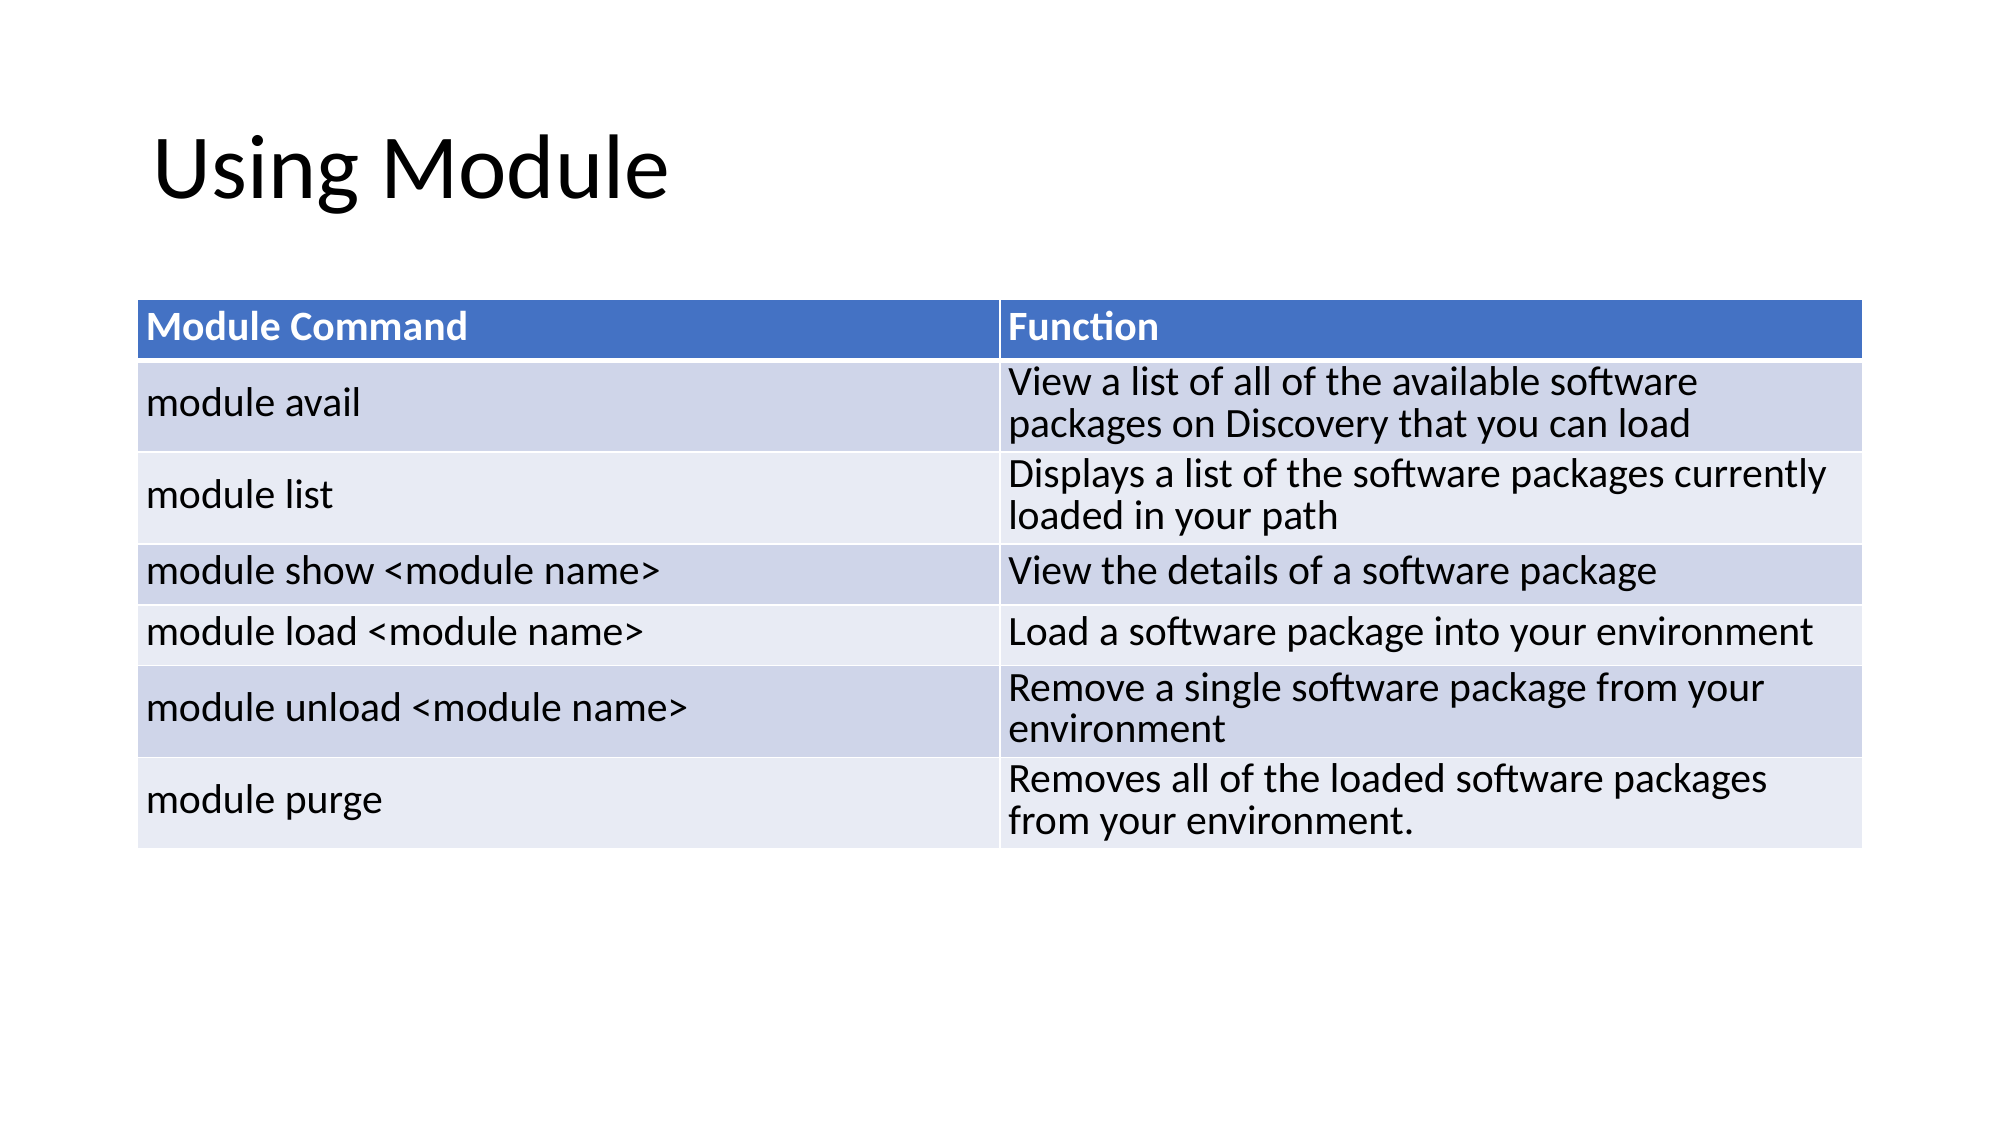

# Using Module
| Module Command | Function |
| --- | --- |
| module avail | View a list of all of the available software packages on Discovery that you can load |
| module list | Displays a list of the software packages currently loaded in your path |
| module show <module name> | View the details of a software package |
| module load <module name> | Load a software package into your environment |
| module unload <module name> | Remove a single software package from your environment |
| module purge | Removes all of the loaded software packages from your environment. |